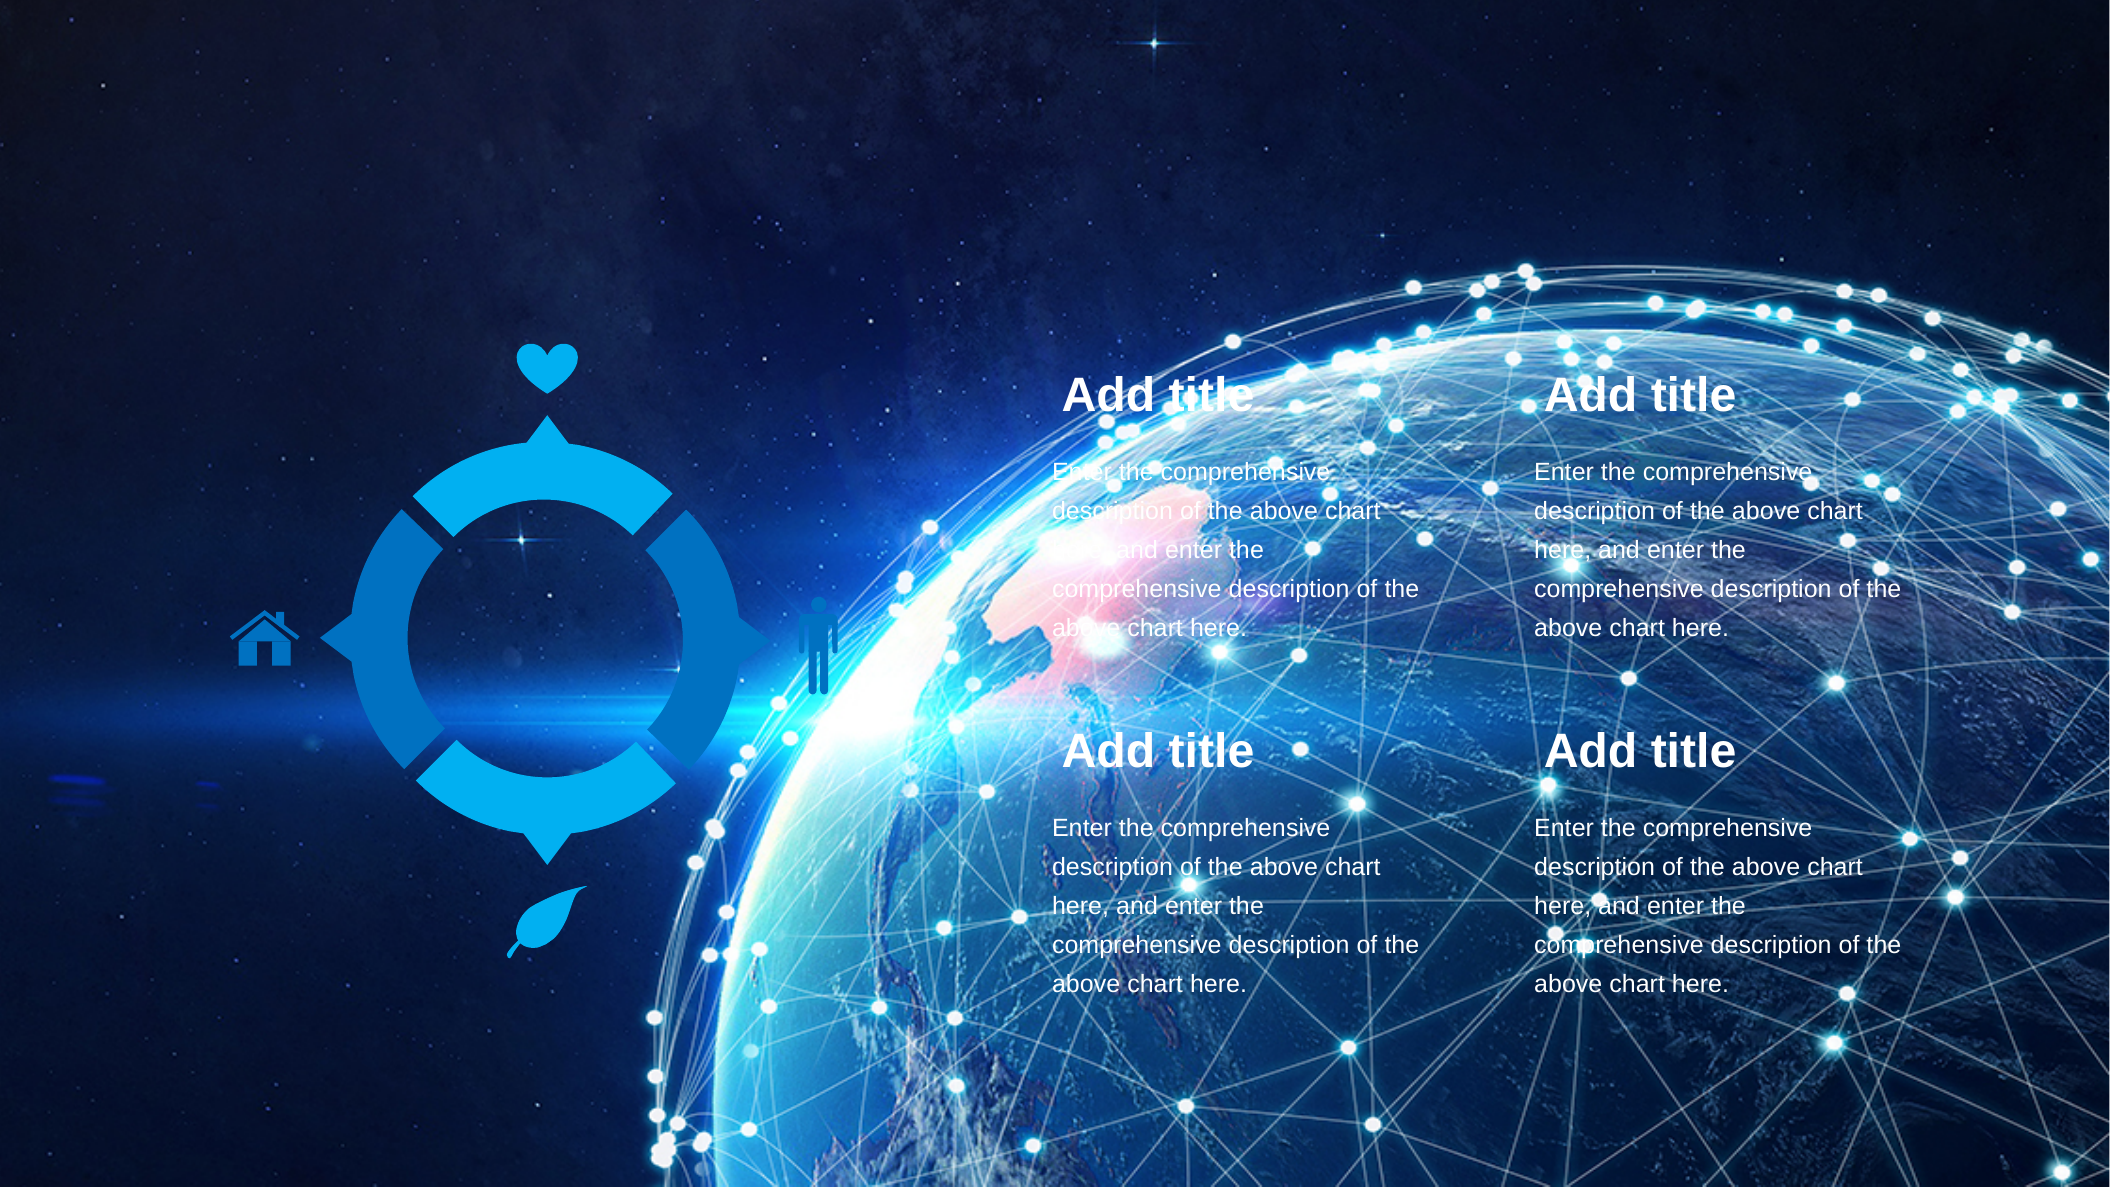

Add title
Add title

Enter the comprehensive description of the above chart here, and enter the comprehensive description of the above chart here.
Enter the comprehensive description of the above chart here, and enter the comprehensive description of the above chart here.

Add title
Add title
Enter the comprehensive description of the above chart here, and enter the comprehensive description of the above chart here.
Enter the comprehensive description of the above chart here, and enter the comprehensive description of the above chart here.